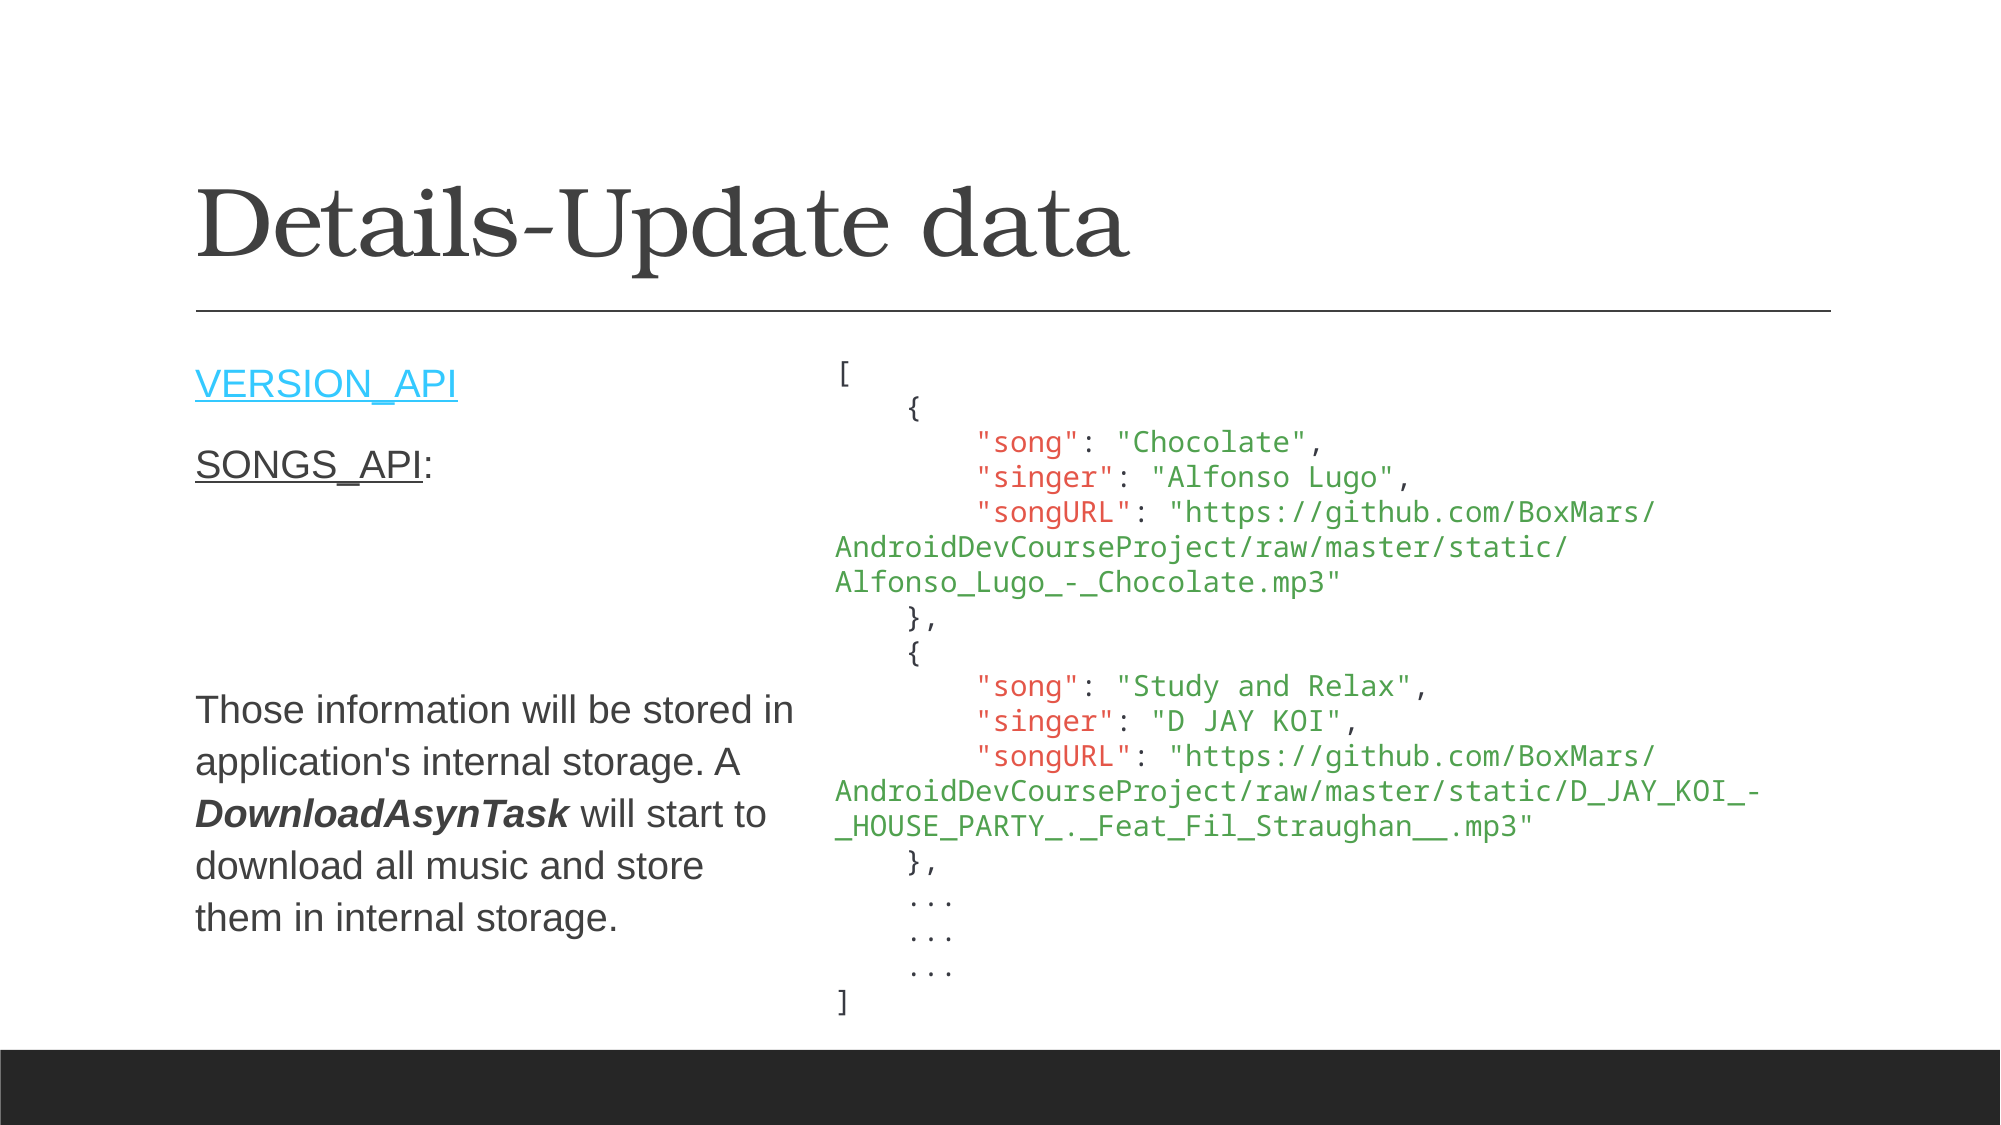

# Details-Update data
VERSION_API
SONGS_API:

Those information will be stored in application's internal storage. A DownloadAsynTask will start to download all music and store them in internal storage.
[
    {
        "song": "Chocolate",
        "singer": "Alfonso Lugo",
        "songURL": "https://github.com/BoxMars/AndroidDevCourseProject/raw/master/static/Alfonso_Lugo_-_Chocolate.mp3"
    },
    {
        "song": "Study and Relax",
        "singer": "D JAY KOI",
        "songURL": "https://github.com/BoxMars/AndroidDevCourseProject/raw/master/static/D_JAY_KOI_-_HOUSE_PARTY_._Feat_Fil_Straughan__.mp3"
    },
    ...
    ...
    ...
]